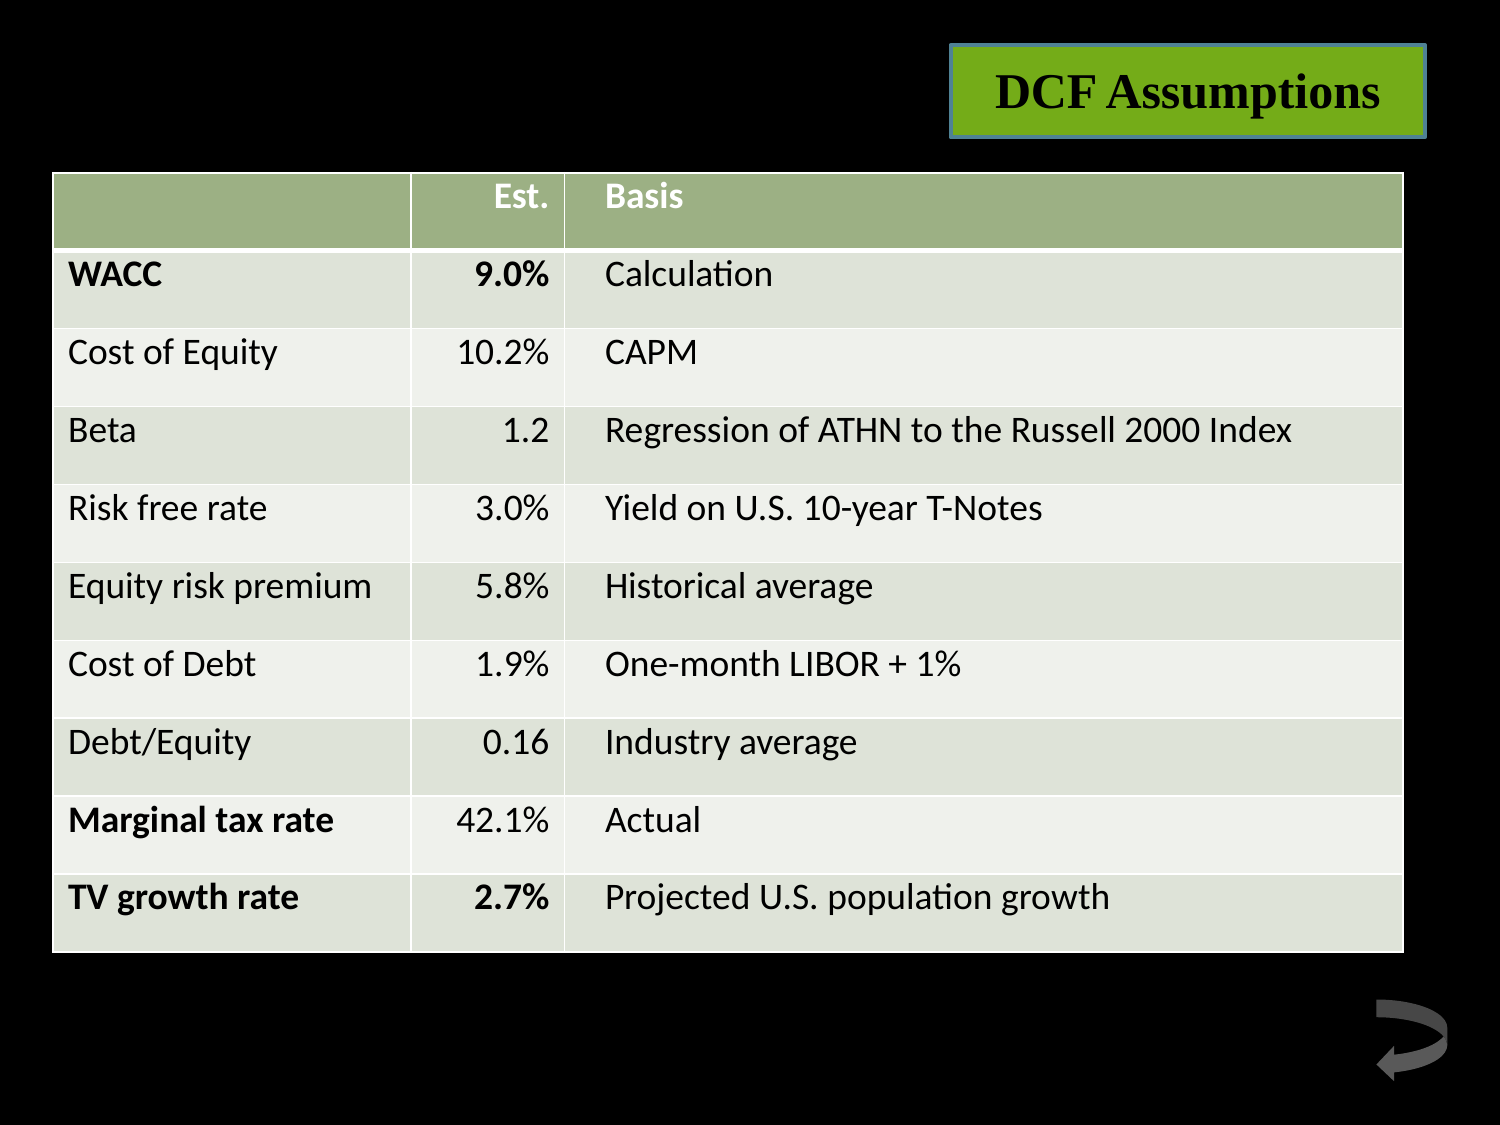

DCF Assumptions
|  | Est. | Basis |
| --- | --- | --- |
| WACC | 9.0% | Calculation |
| Cost of Equity | 10.2% | CAPM |
| Beta | 1.2 | Regression of ATHN to the Russell 2000 Index |
| Risk free rate | 3.0% | Yield on U.S. 10-year T-Notes |
| Equity risk premium | 5.8% | Historical average |
| Cost of Debt | 1.9% | One-month LIBOR + 1% |
| Debt/Equity | 0.16 | Industry average |
| Marginal tax rate | 42.1% | Actual |
| TV growth rate | 2.7% | Projected U.S. population growth |